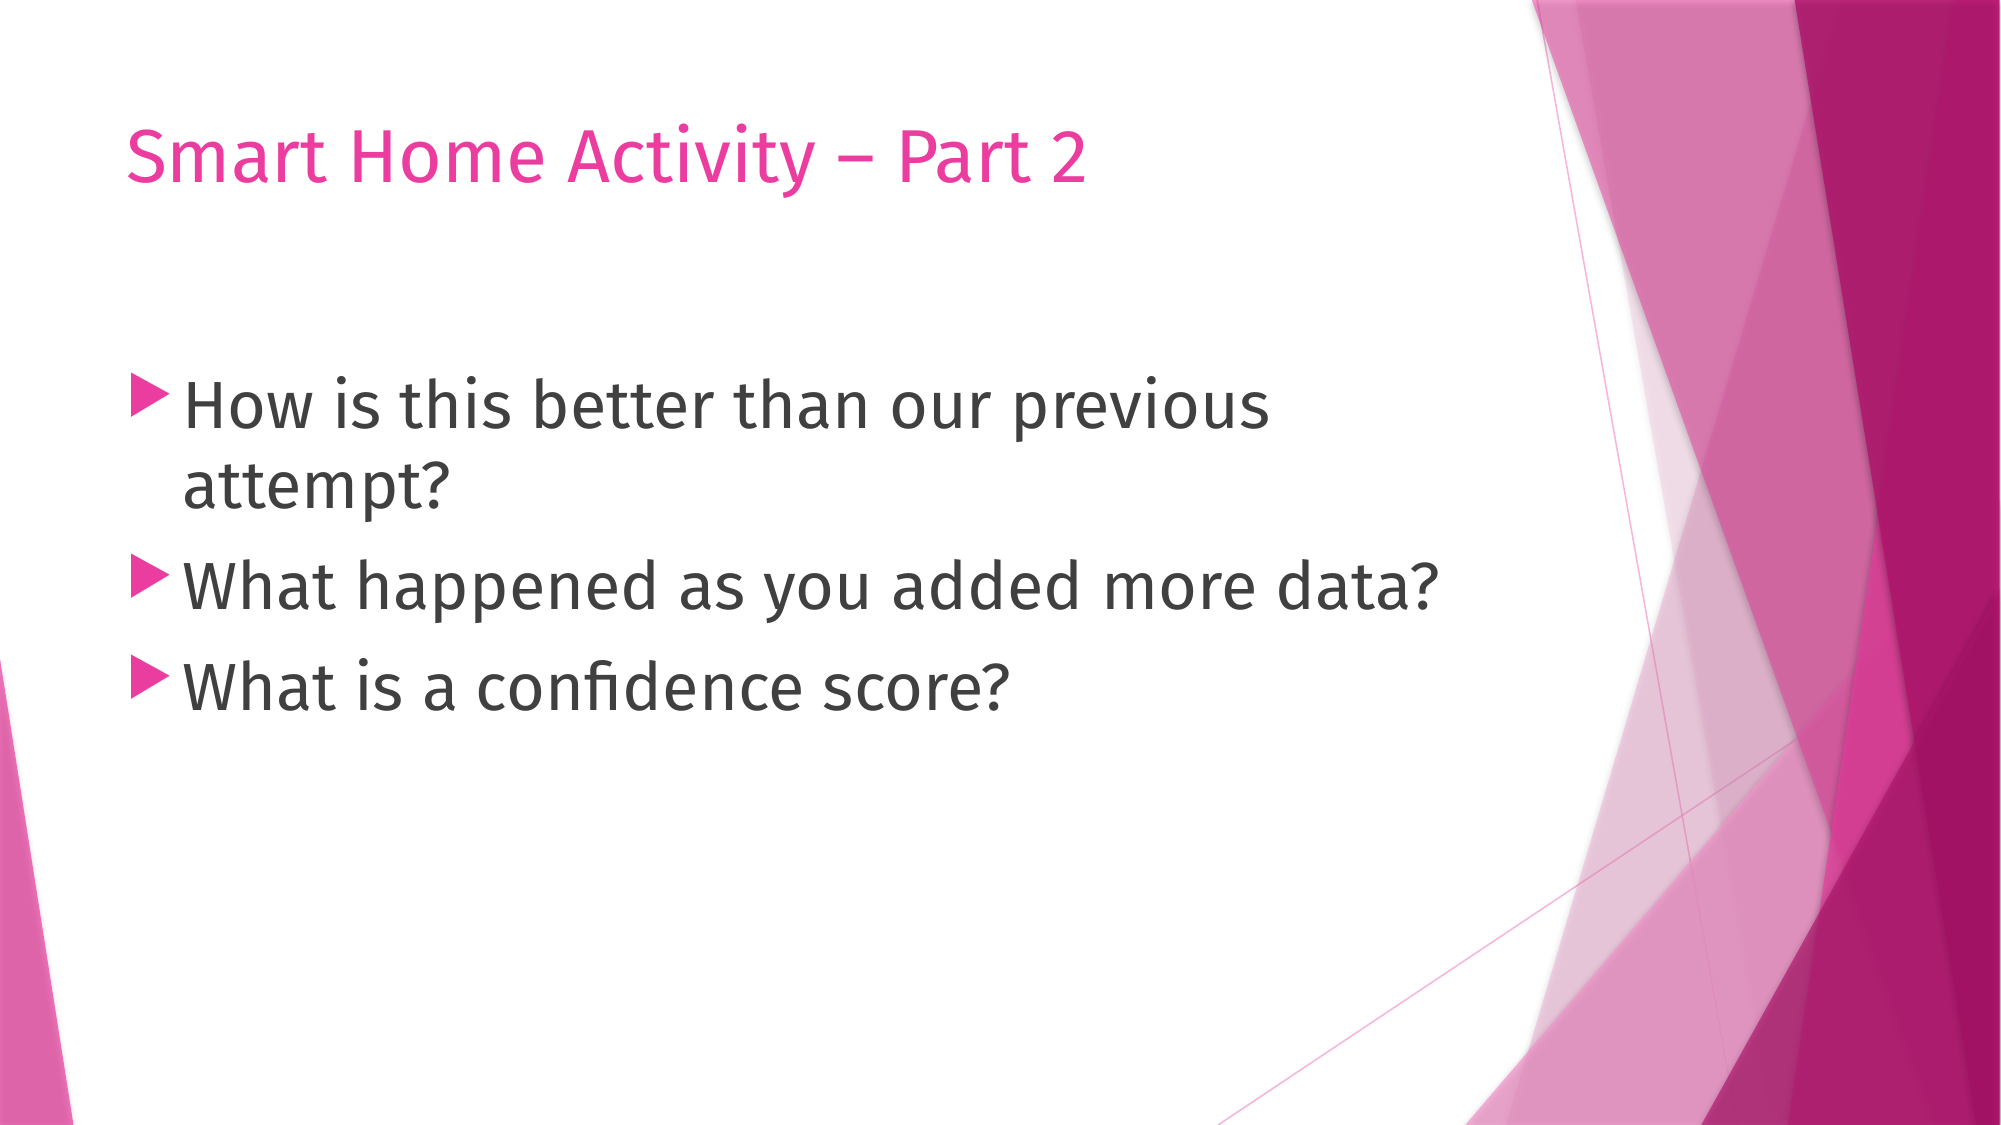

# Smart Home Activity – Part 2
How is this better than our previous attempt?
What happened as you added more data?
What is a confidence score?